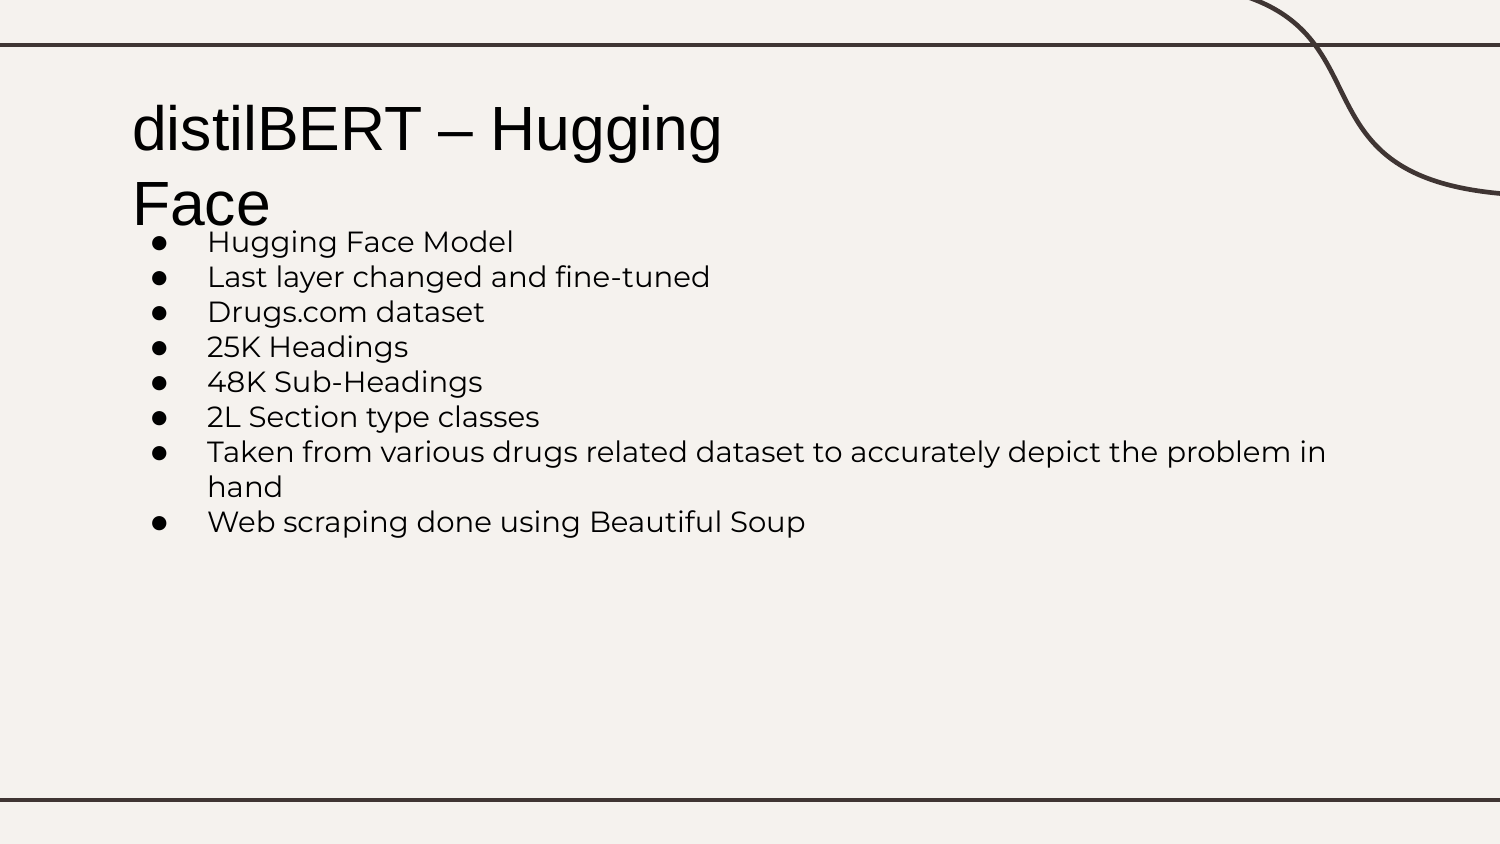

# distilBERT – Hugging Face
Hugging Face Model
Last layer changed and fine-tuned
Drugs.com dataset
25K Headings
48K Sub-Headings
2L Section type classes
Taken from various drugs related dataset to accurately depict the problem in hand
Web scraping done using Beautiful Soup